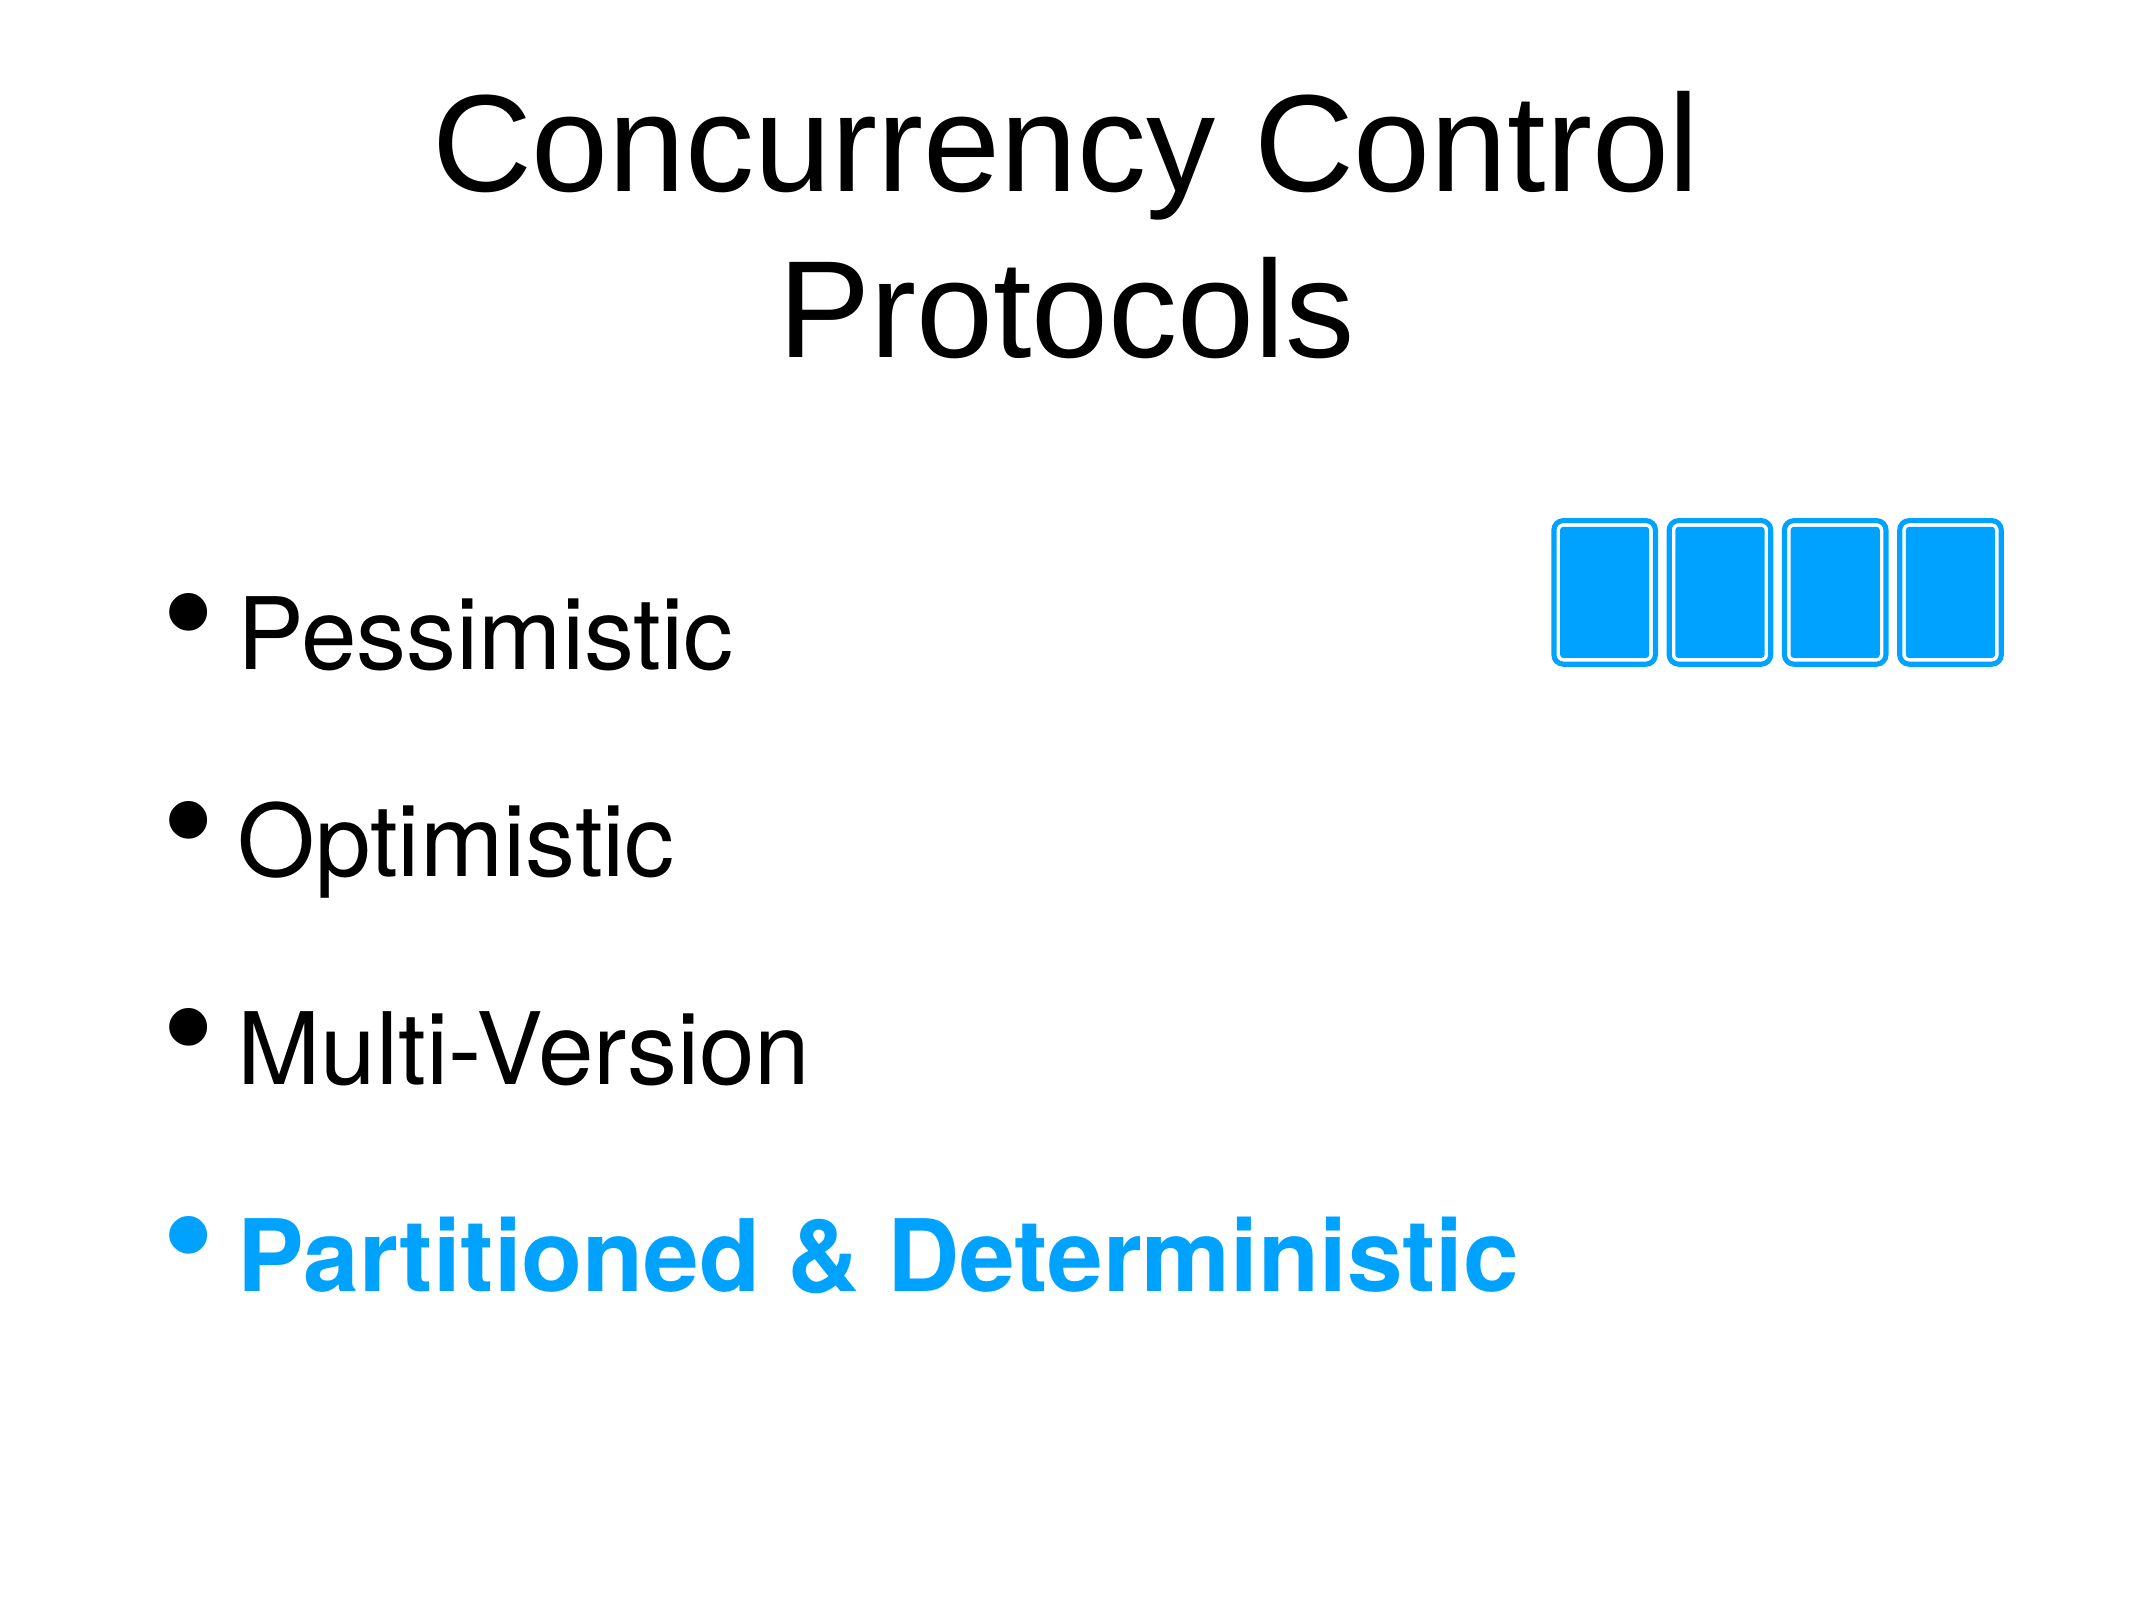

# Concurrency Control Protocols
Pessimistic
Optimistic
Multi-Version
Partitioned & Deterministic